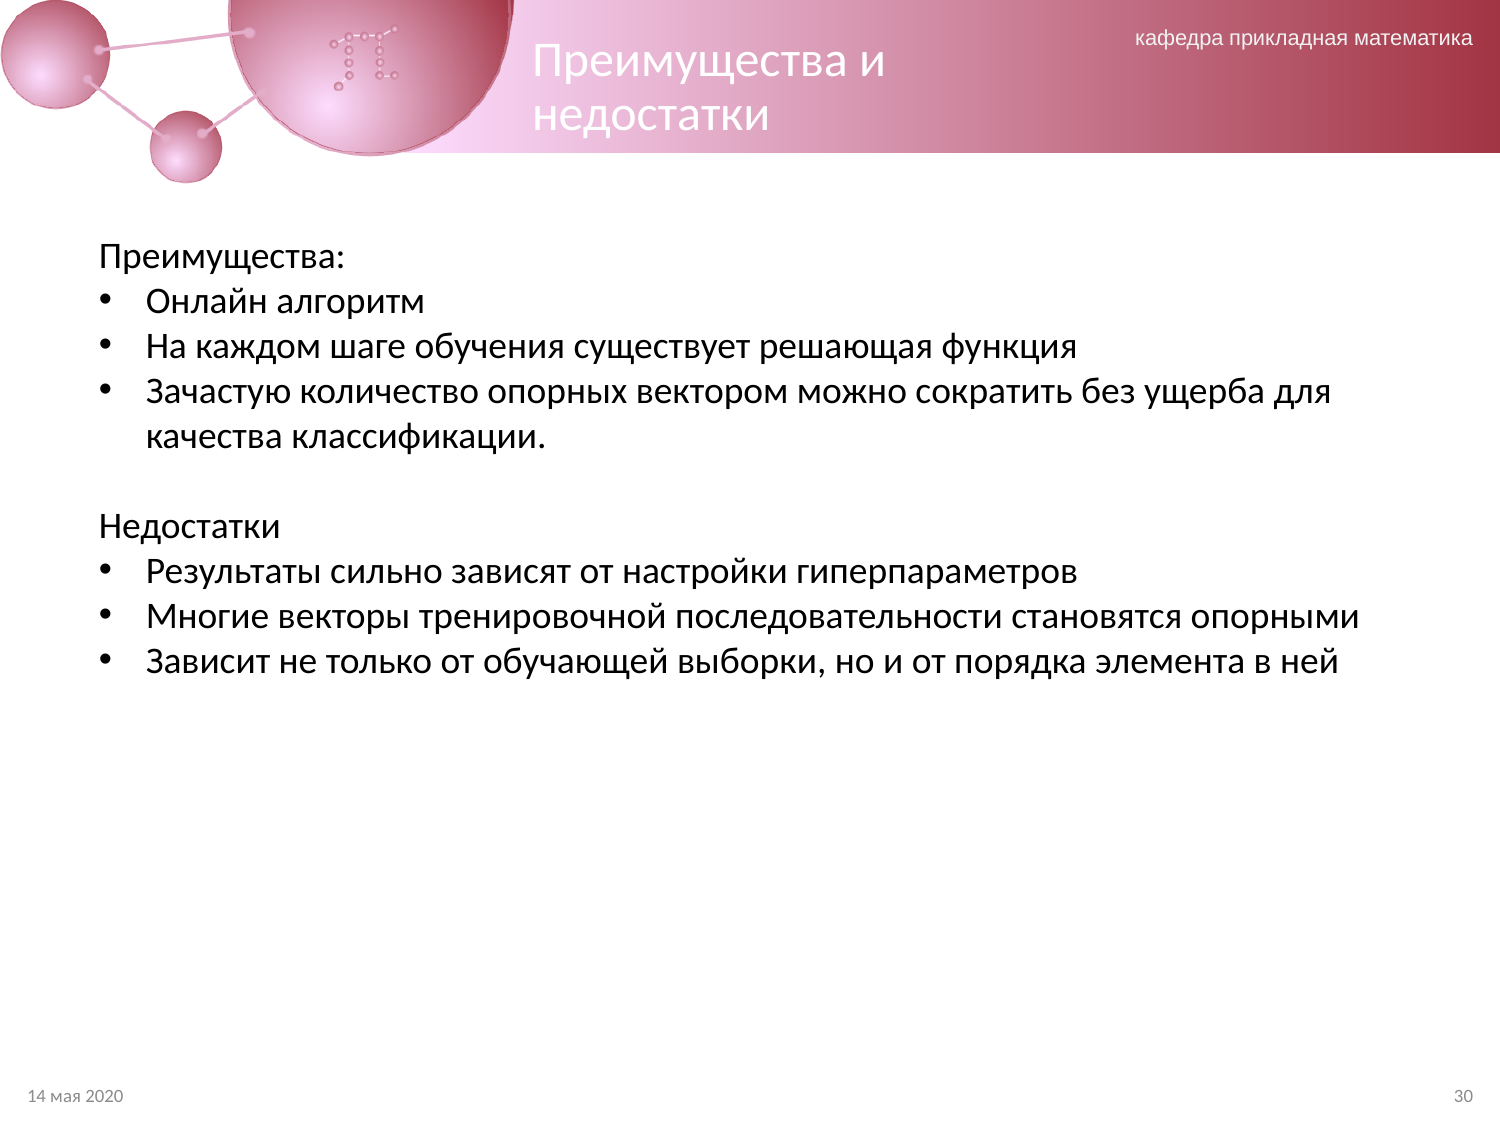

# Преимущества и недостатки
Преимущества:
Онлайн алгоритм
На каждом шаге обучения существует решающая функция
Зачастую количество опорных вектором можно сократить без ущерба для качества классификации.

Недостатки
Результаты сильно зависят от настройки гиперпараметров
Многие векторы тренировочной последовательности становятся опорными
Зависит не только от обучающей выборки, но и от порядка элемента в ней

14 мая 2020
30